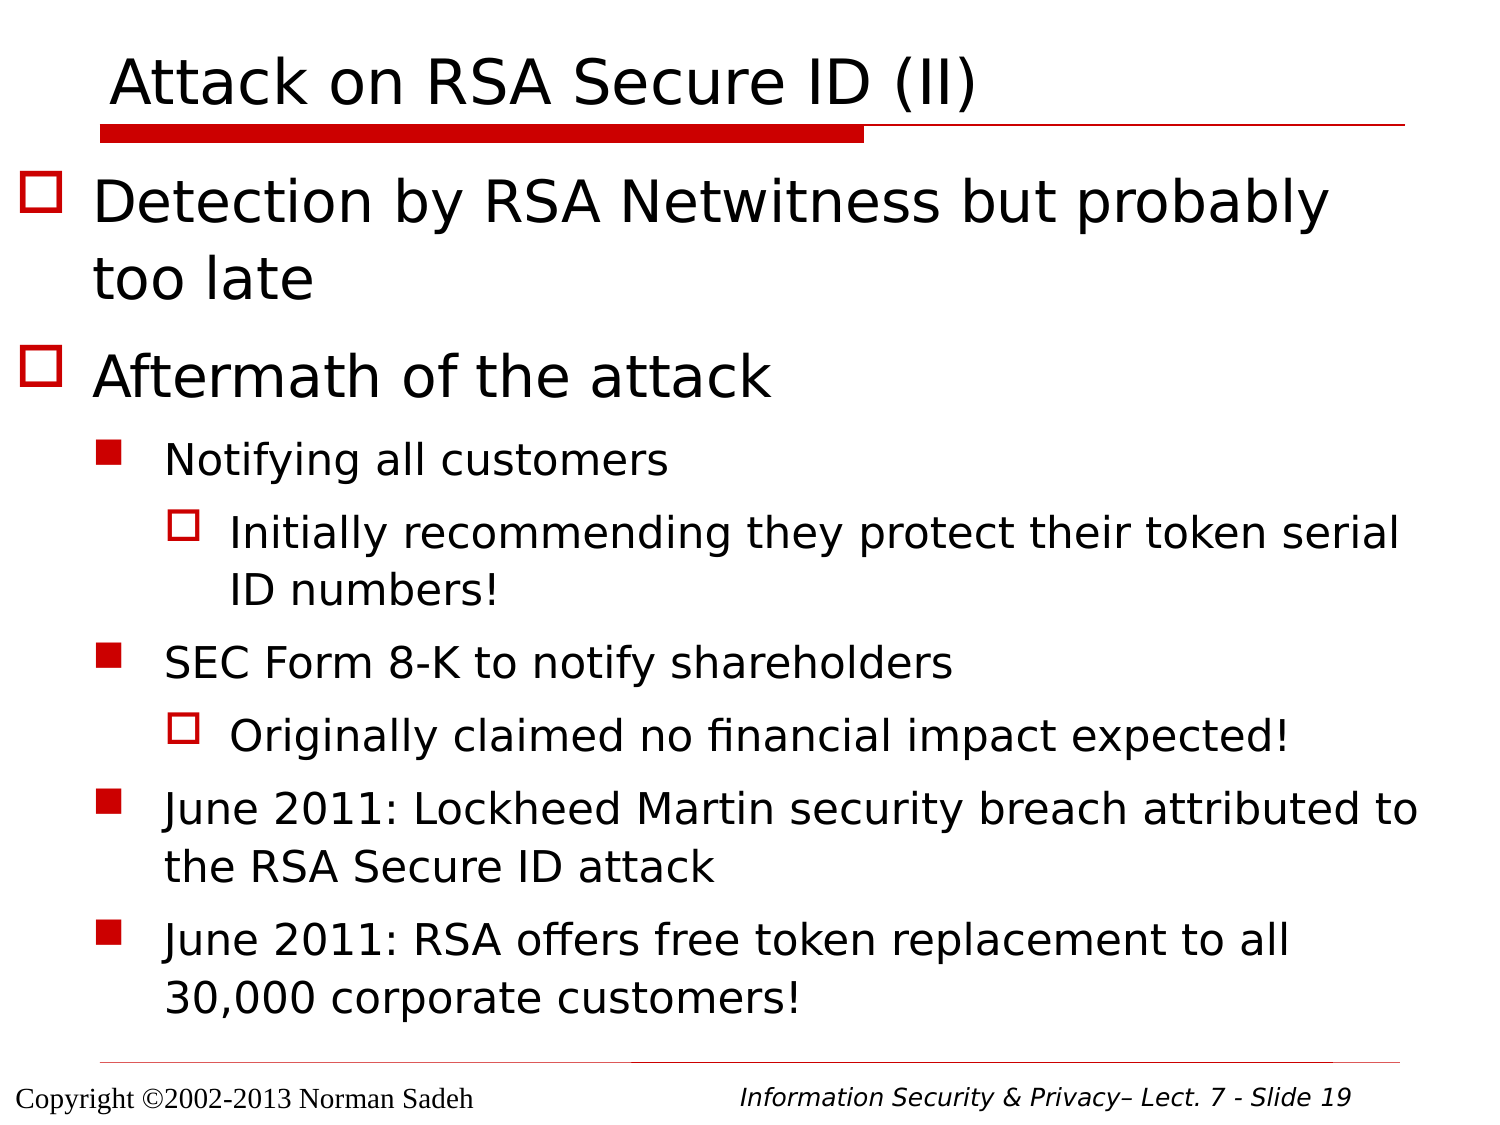

# Attack on RSA Secure ID (II)
Detection by RSA Netwitness but probably too late
Aftermath of the attack
Notifying all customers
Initially recommending they protect their token serial ID numbers!
SEC Form 8-K to notify shareholders
Originally claimed no financial impact expected!
June 2011: Lockheed Martin security breach attributed to the RSA Secure ID attack
June 2011: RSA offers free token replacement to all 30,000 corporate customers!